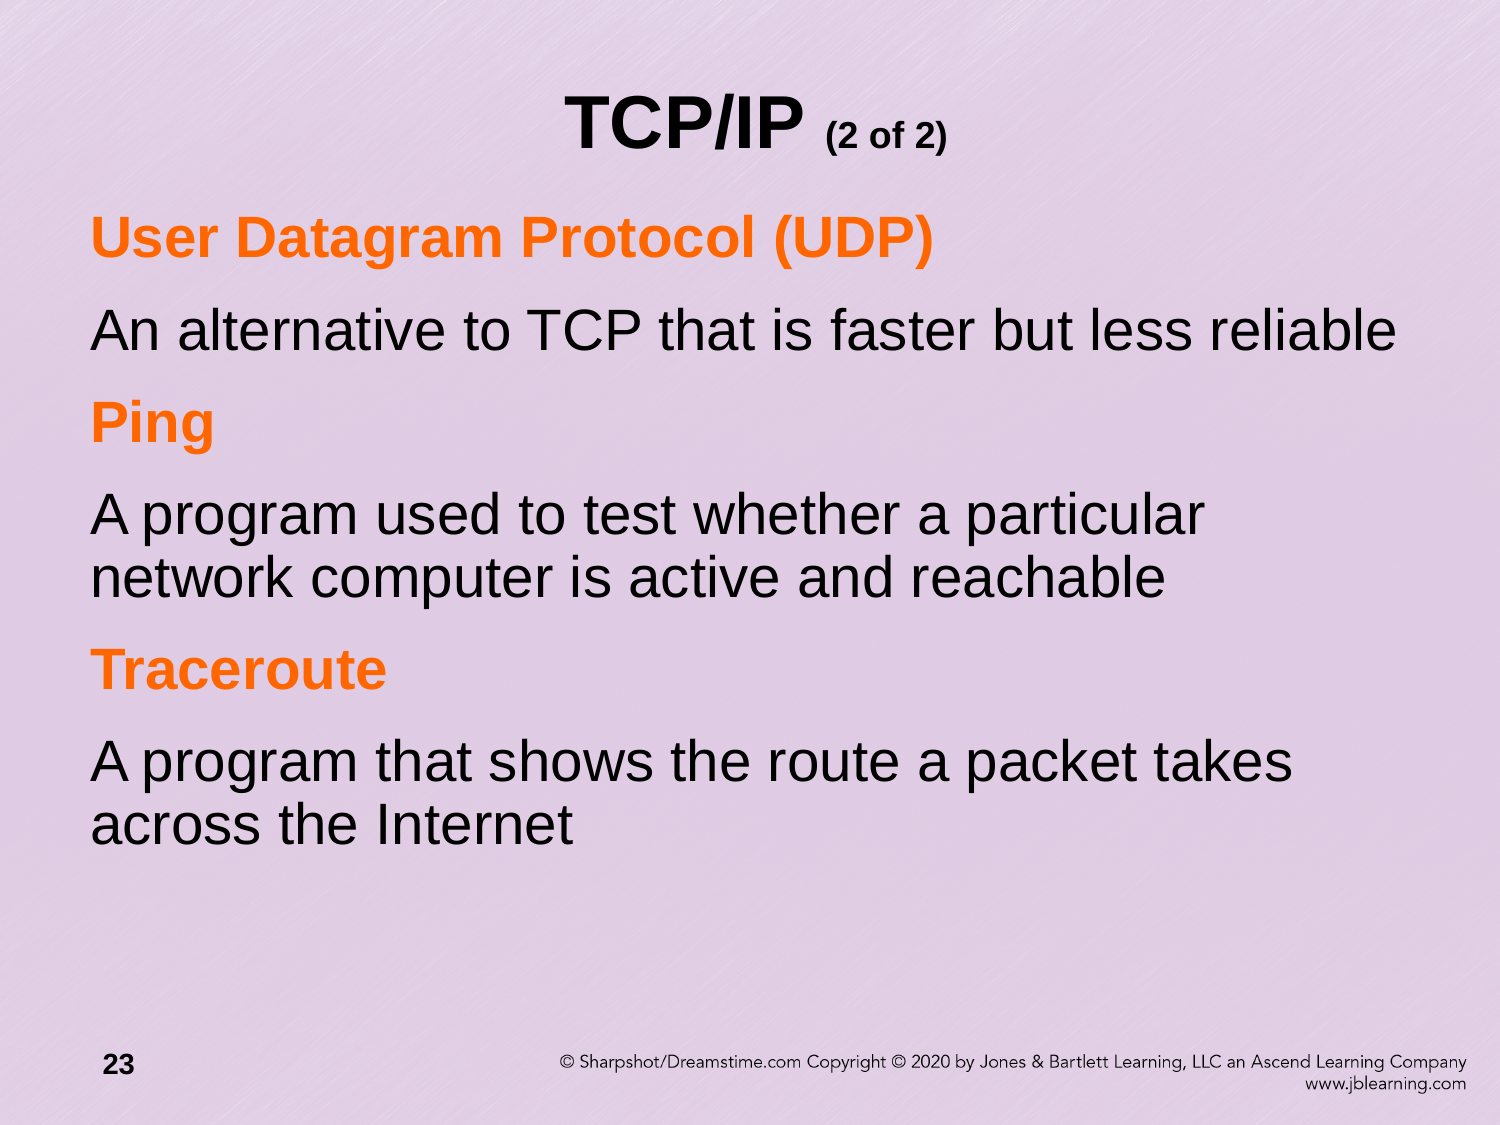

# TCP/IP (2 of 2)
User Datagram Protocol (UDP)
An alternative to TCP that is faster but less reliable
Ping
A program used to test whether a particular network computer is active and reachable
Traceroute
A program that shows the route a packet takes across the Internet

23